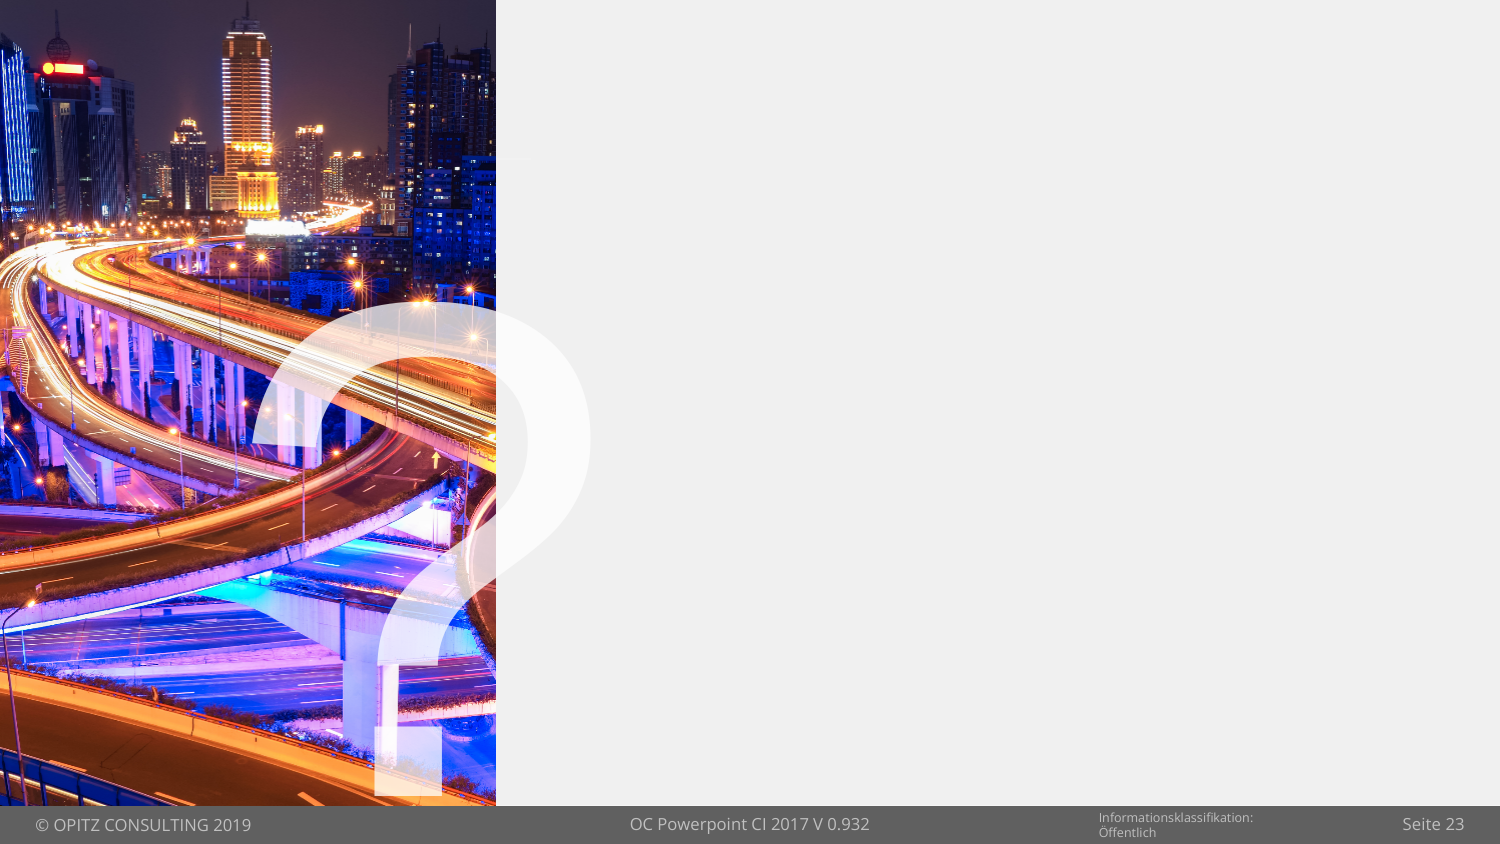

#

OC Powerpoint CI 2017 V 0.932
Seite 23